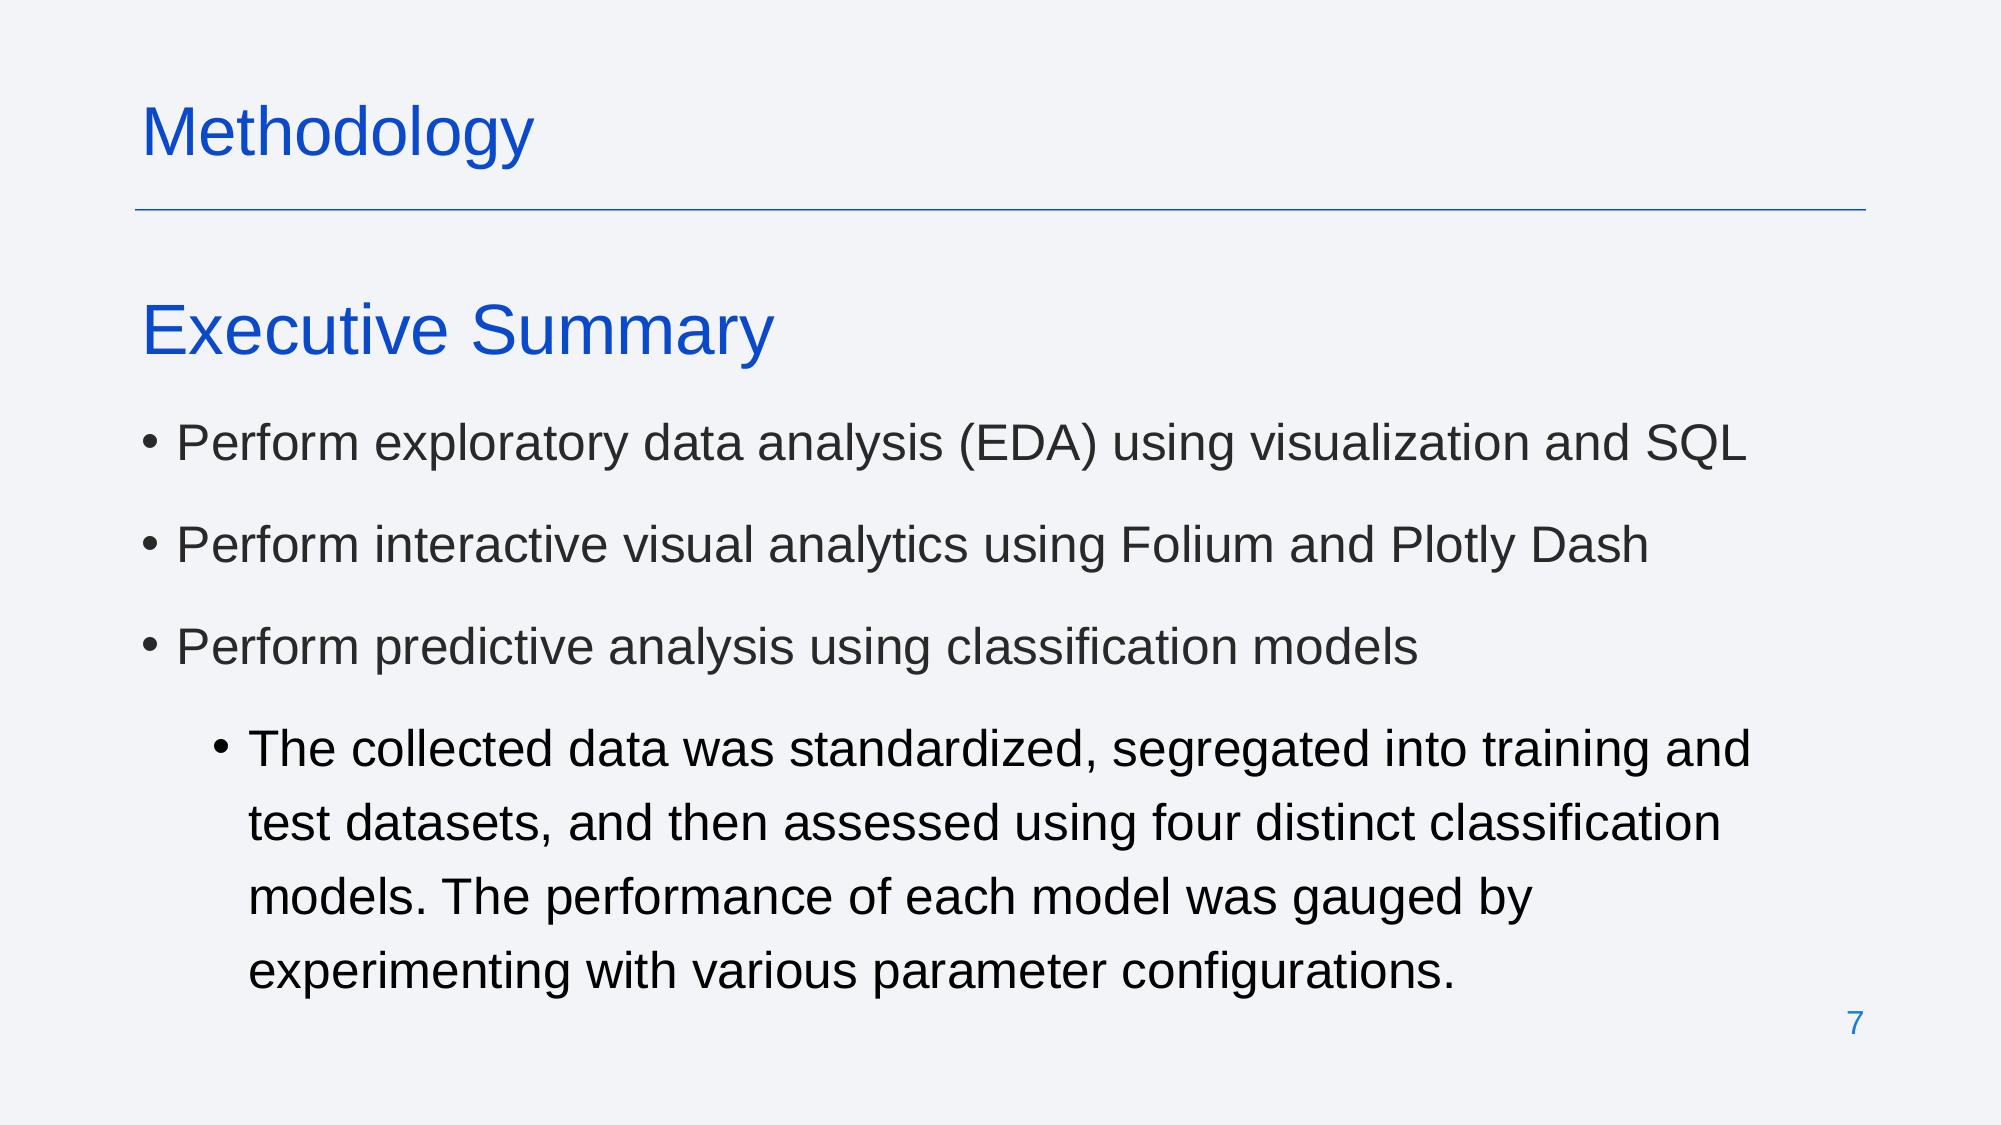

Methodology
Executive Summary
Perform exploratory data analysis (EDA) using visualization and SQL
Perform interactive visual analytics using Folium and Plotly Dash
Perform predictive analysis using classification models
The collected data was standardized, segregated into training and test datasets, and then assessed using four distinct classification models. The performance of each model was gauged by experimenting with various parameter configurations.

7